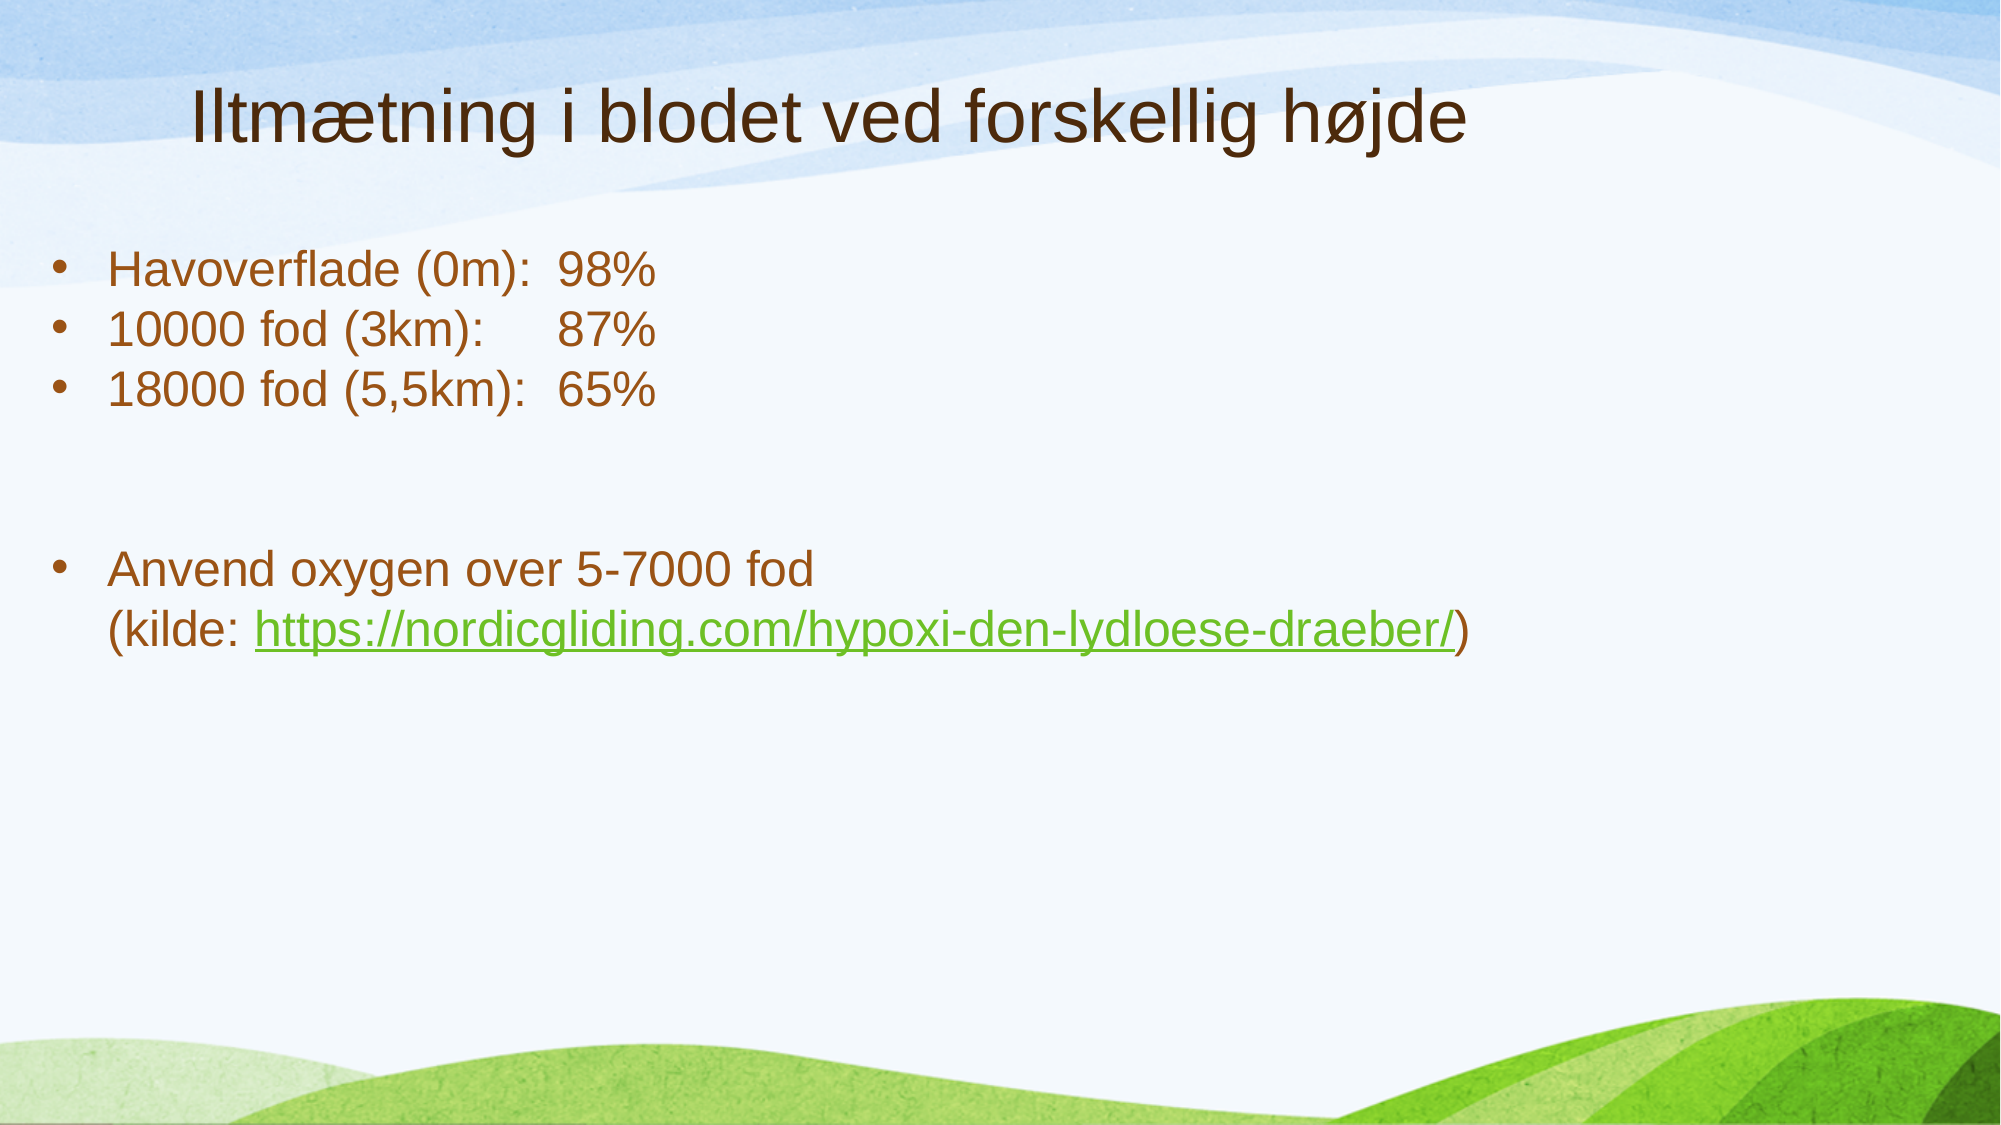

# Iltmætning i blodet ved forskellig højde
Havoverflade (0m):	98%
10000 fod (3km):	87%
18000 fod (5,5km):	65%

Anvend oxygen over 5-7000 fod
(kilde: https://nordicgliding.com/hypoxi-den-lydloese-draeber/)